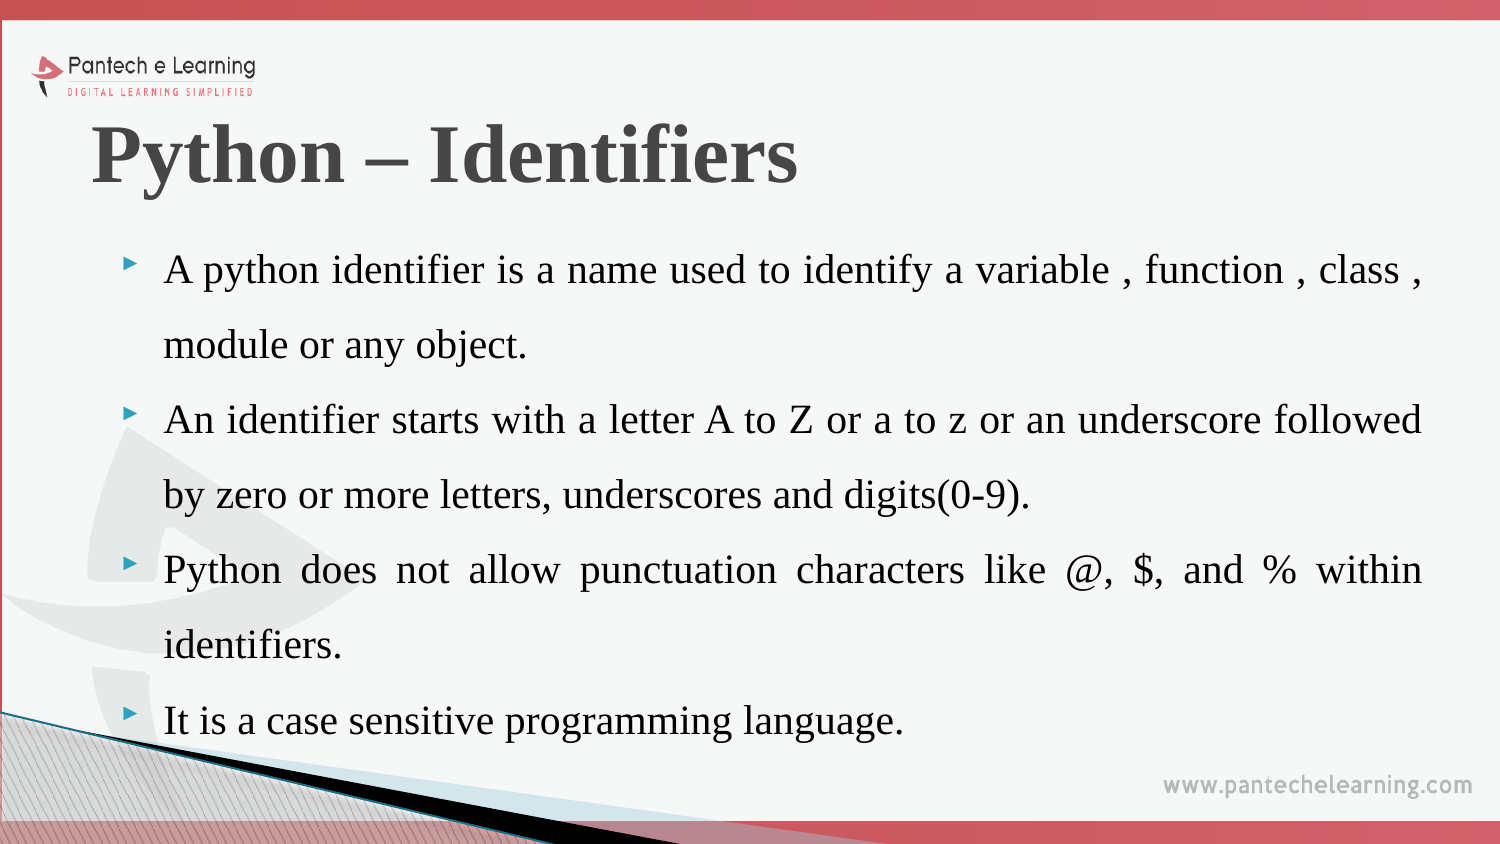

# Python – Identifiers
A python identifier is a name used to identify a variable , function , class , module or any object.
An identifier starts with a letter A to Z or a to z or an underscore followed by zero or more letters, underscores and digits(0-9).
Python does not allow punctuation characters like @, $, and % within identifiers.
It is a case sensitive programming language.